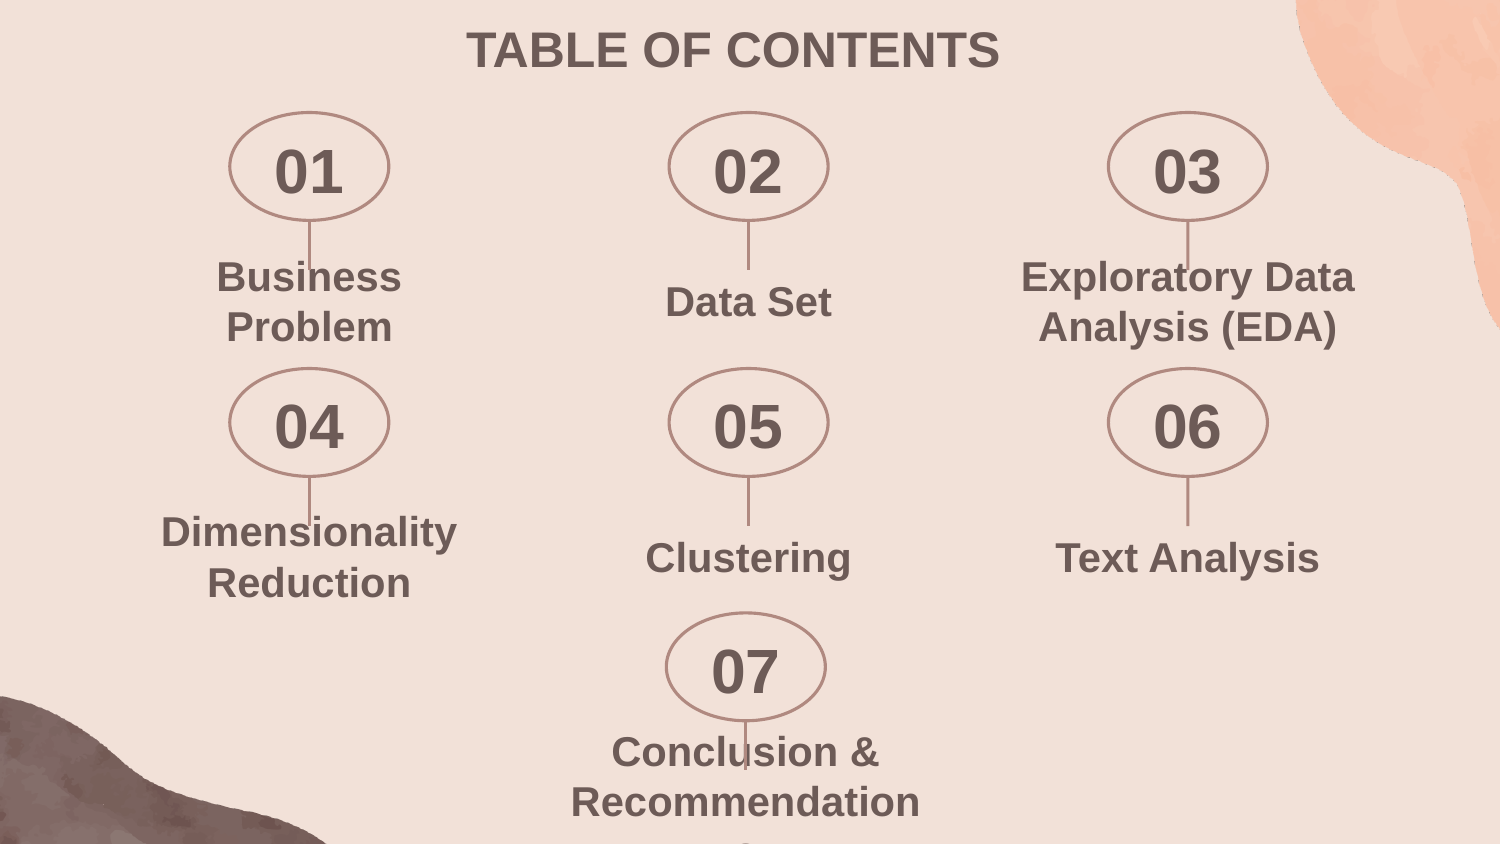

TABLE OF CONTENTS

01
02
03
# Business Problem
Data Set
Exploratory Data Analysis (EDA)

04
05
06
Dimensionality Reduction
Clustering
Text Analysis

07
Conclusion & Recommendations